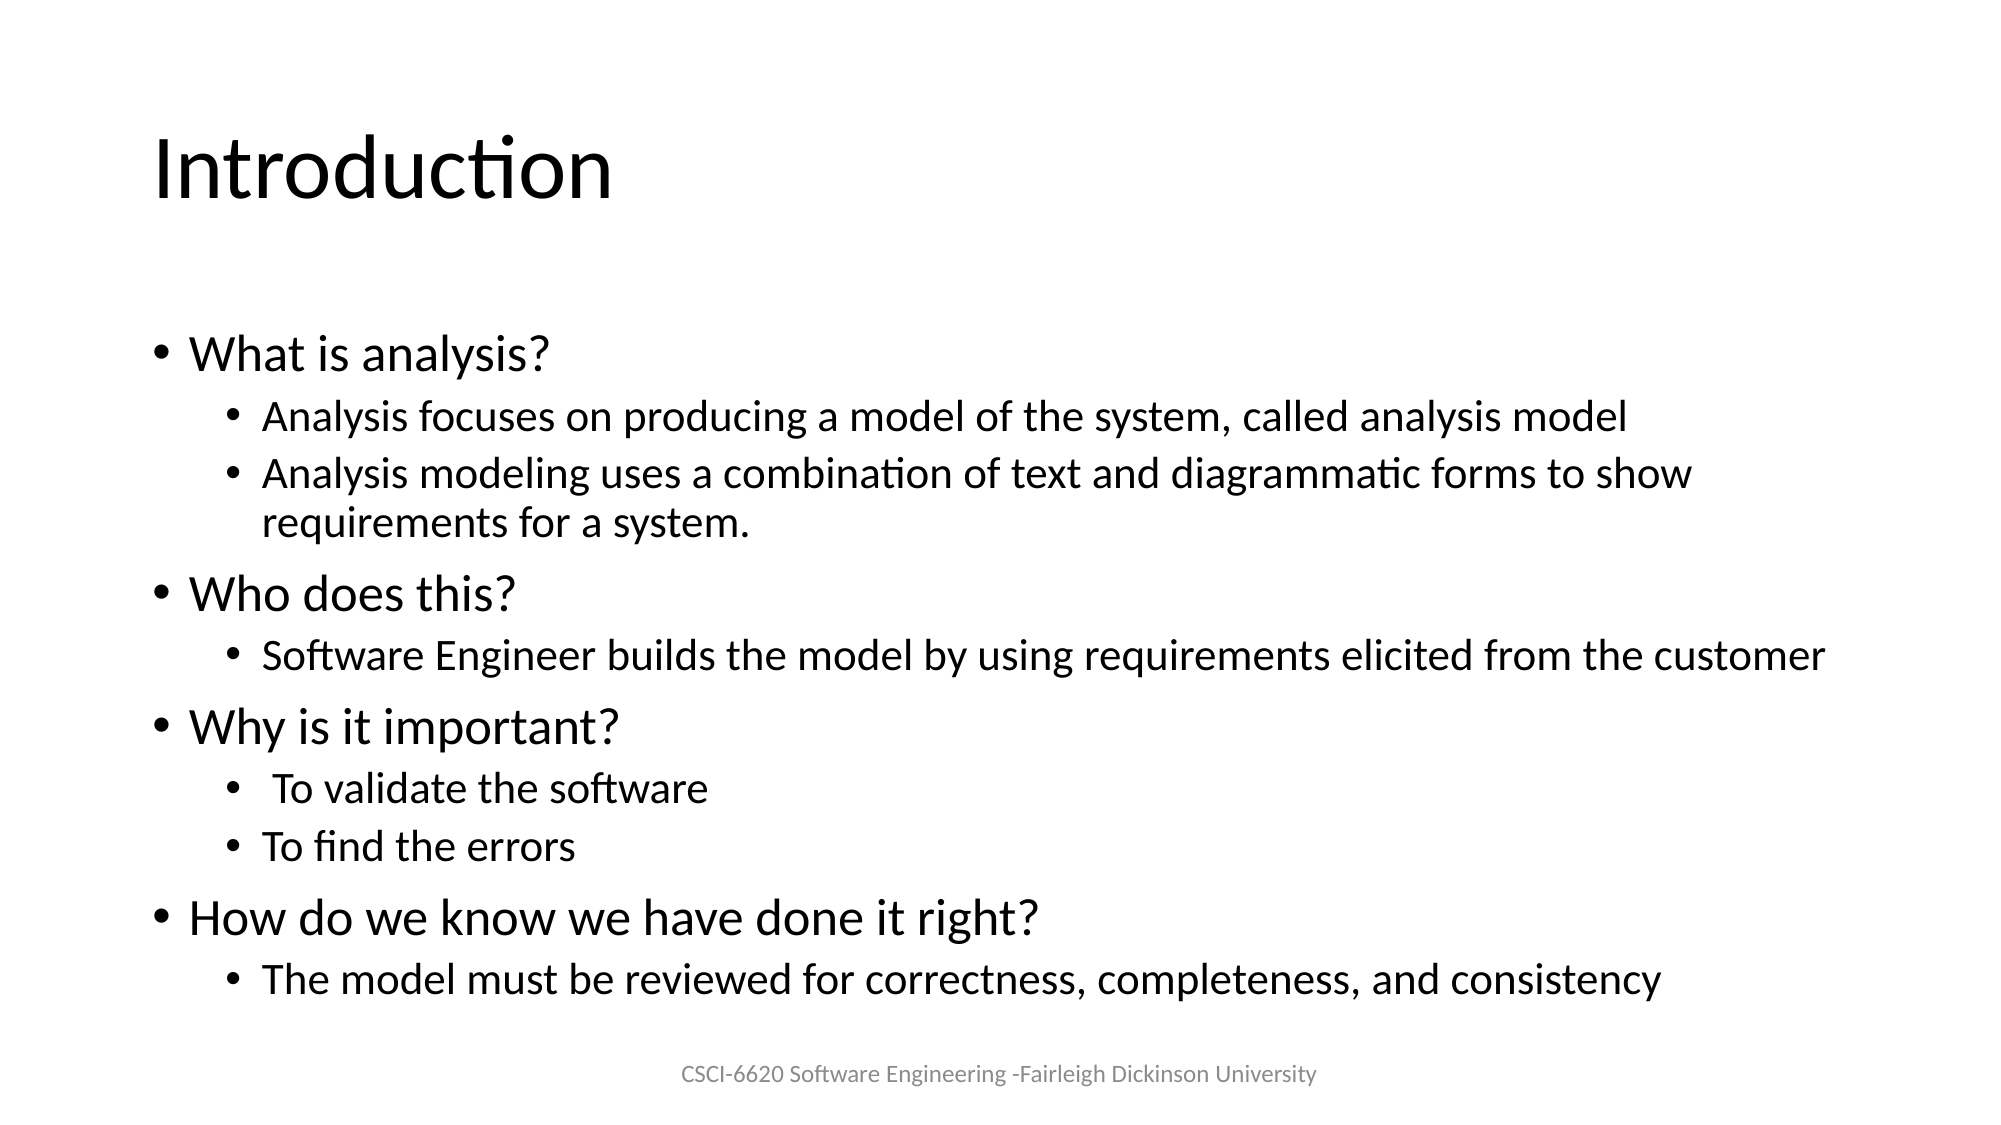

# Introduction

What is analysis?
Analysis focuses on producing a model of the system, called analysis model
Analysis modeling uses a combination of text and diagrammatic forms to show requirements for a system.
Who does this?
Software Engineer builds the model by using requirements elicited from the customer
Why is it important?
 To validate the software
To find the errors
How do we know we have done it right?
The model must be reviewed for correctness, completeness, and consistency
CSCI-6620 Software Engineering -Fairleigh Dickinson University